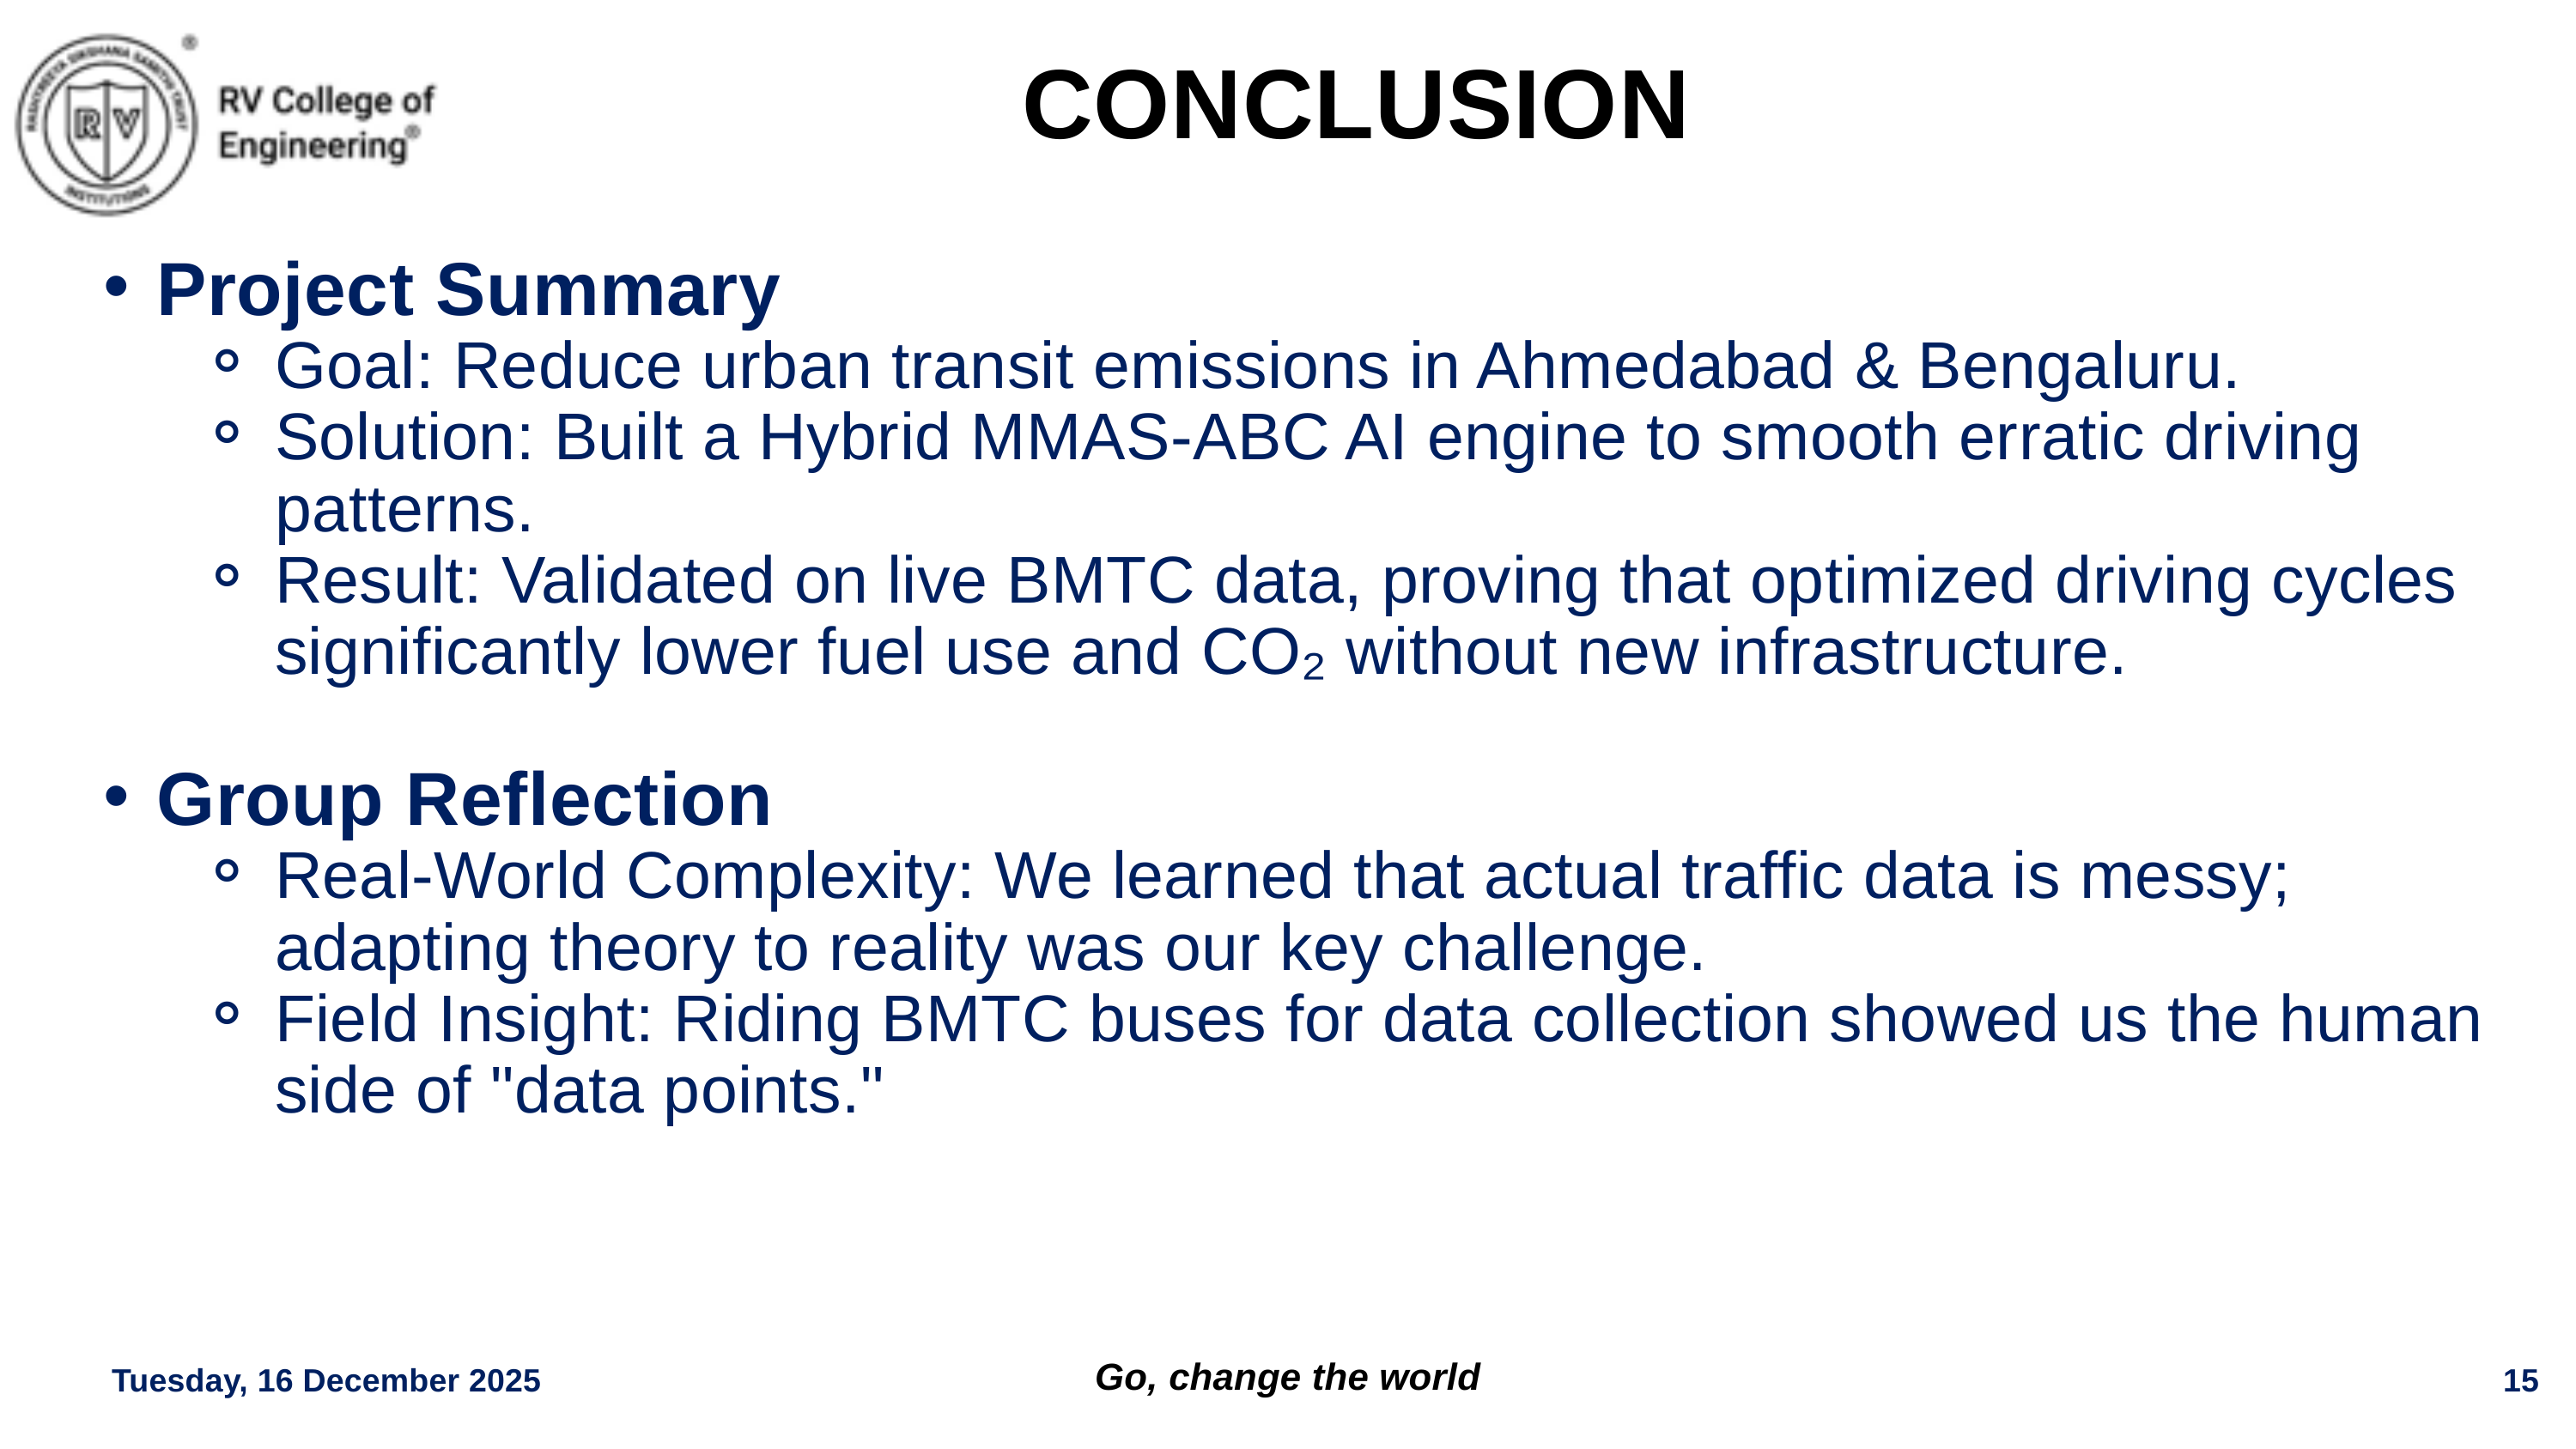

CONCLUSION
Project Summary
Goal: Reduce urban transit emissions in Ahmedabad & Bengaluru.
Solution: Built a Hybrid MMAS-ABC AI engine to smooth erratic driving patterns.
Result: Validated on live BMTC data, proving that optimized driving cycles significantly lower fuel use and CO₂ without new infrastructure.

Group Reflection
Real-World Complexity: We learned that actual traffic data is messy; adapting theory to reality was our key challenge.
Field Insight: Riding BMTC buses for data collection showed us the human side of "data points."

Tuesday, 16 December 2025

15
Go, change the world